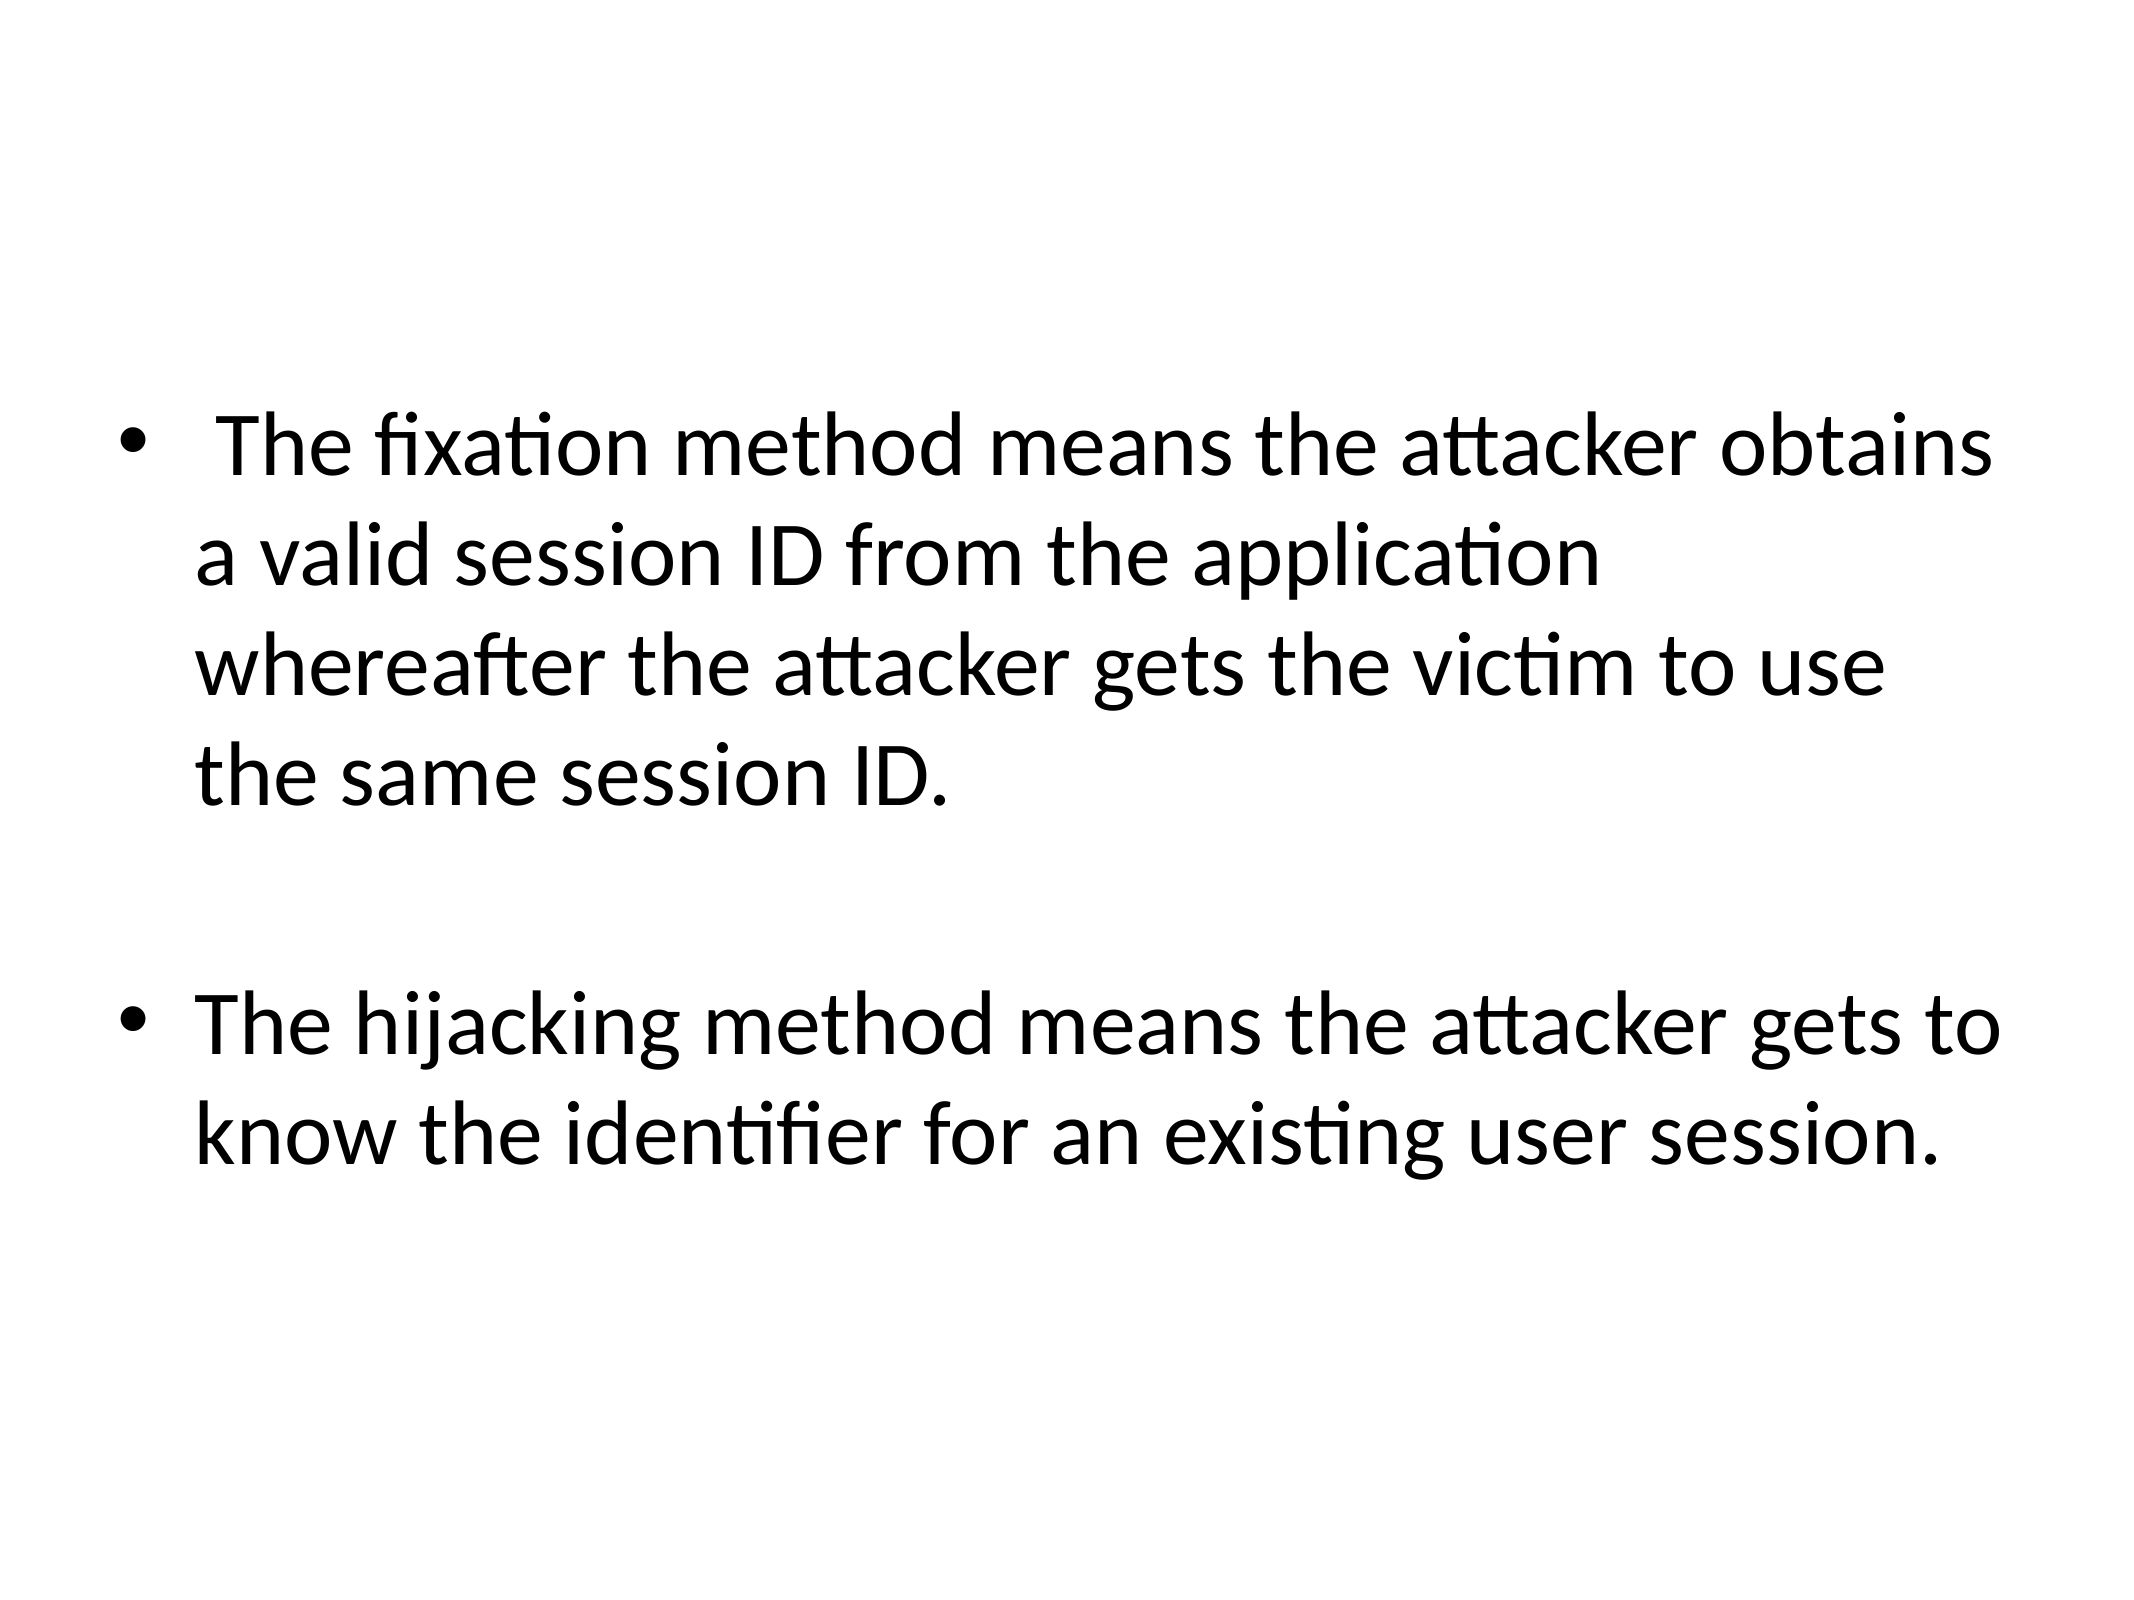

#
 The fixation method means the attacker obtains a valid session ID from the application whereafter the attacker gets the victim to use the same session ID.

The hijacking method means the attacker gets to know the identifier for an existing user session.
106